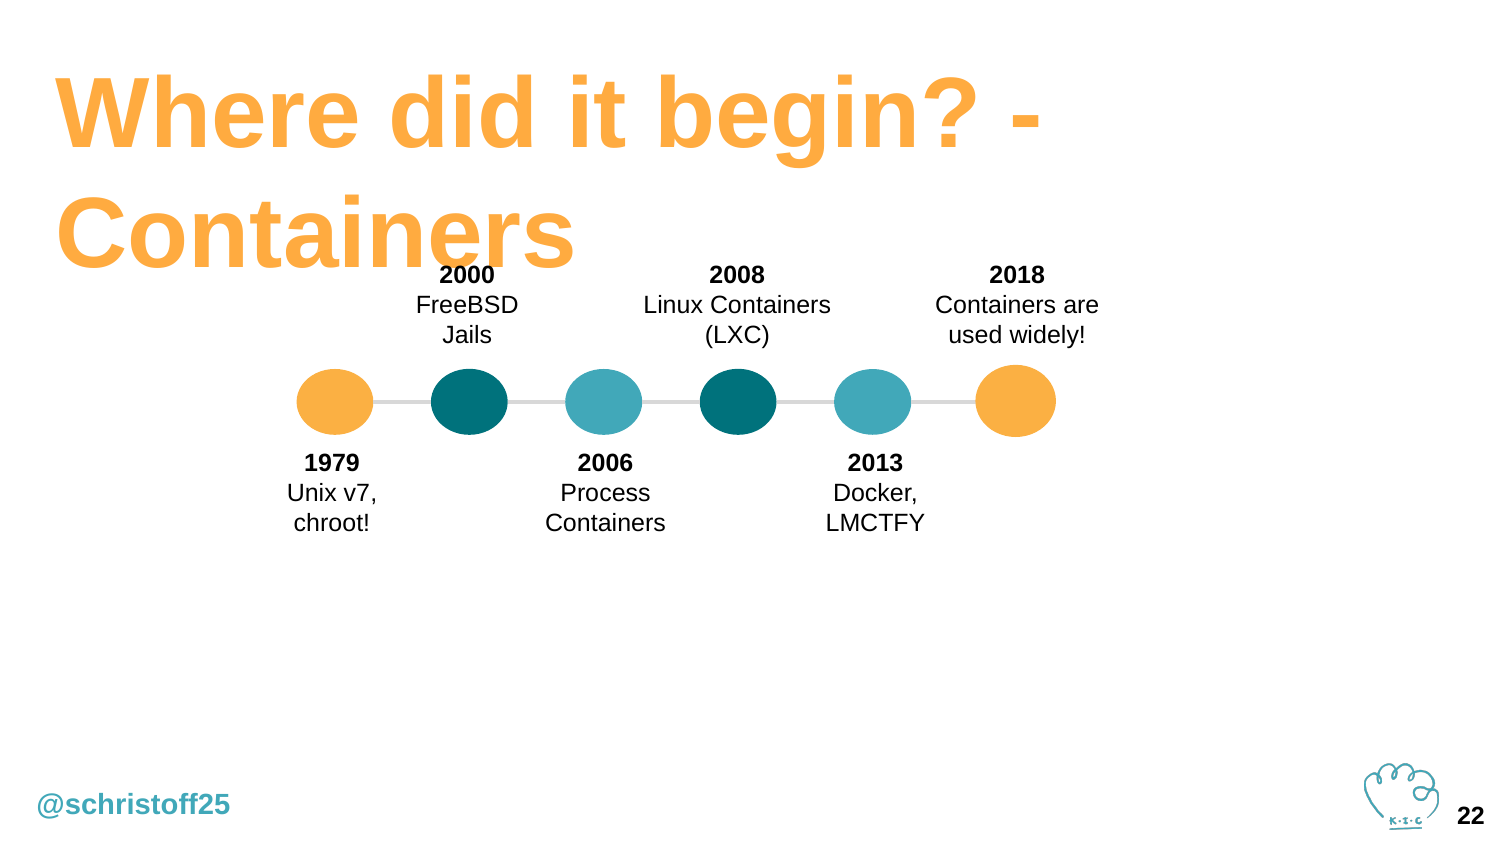

# Where did it begin? - Containers
2000
FreeBSD Jails
2008
Linux Containers (LXC)

2018
Containers are used widely!

1979
Unix v7, chroot!

2013
Docker, LMCTFY

2006
Process Containers

22